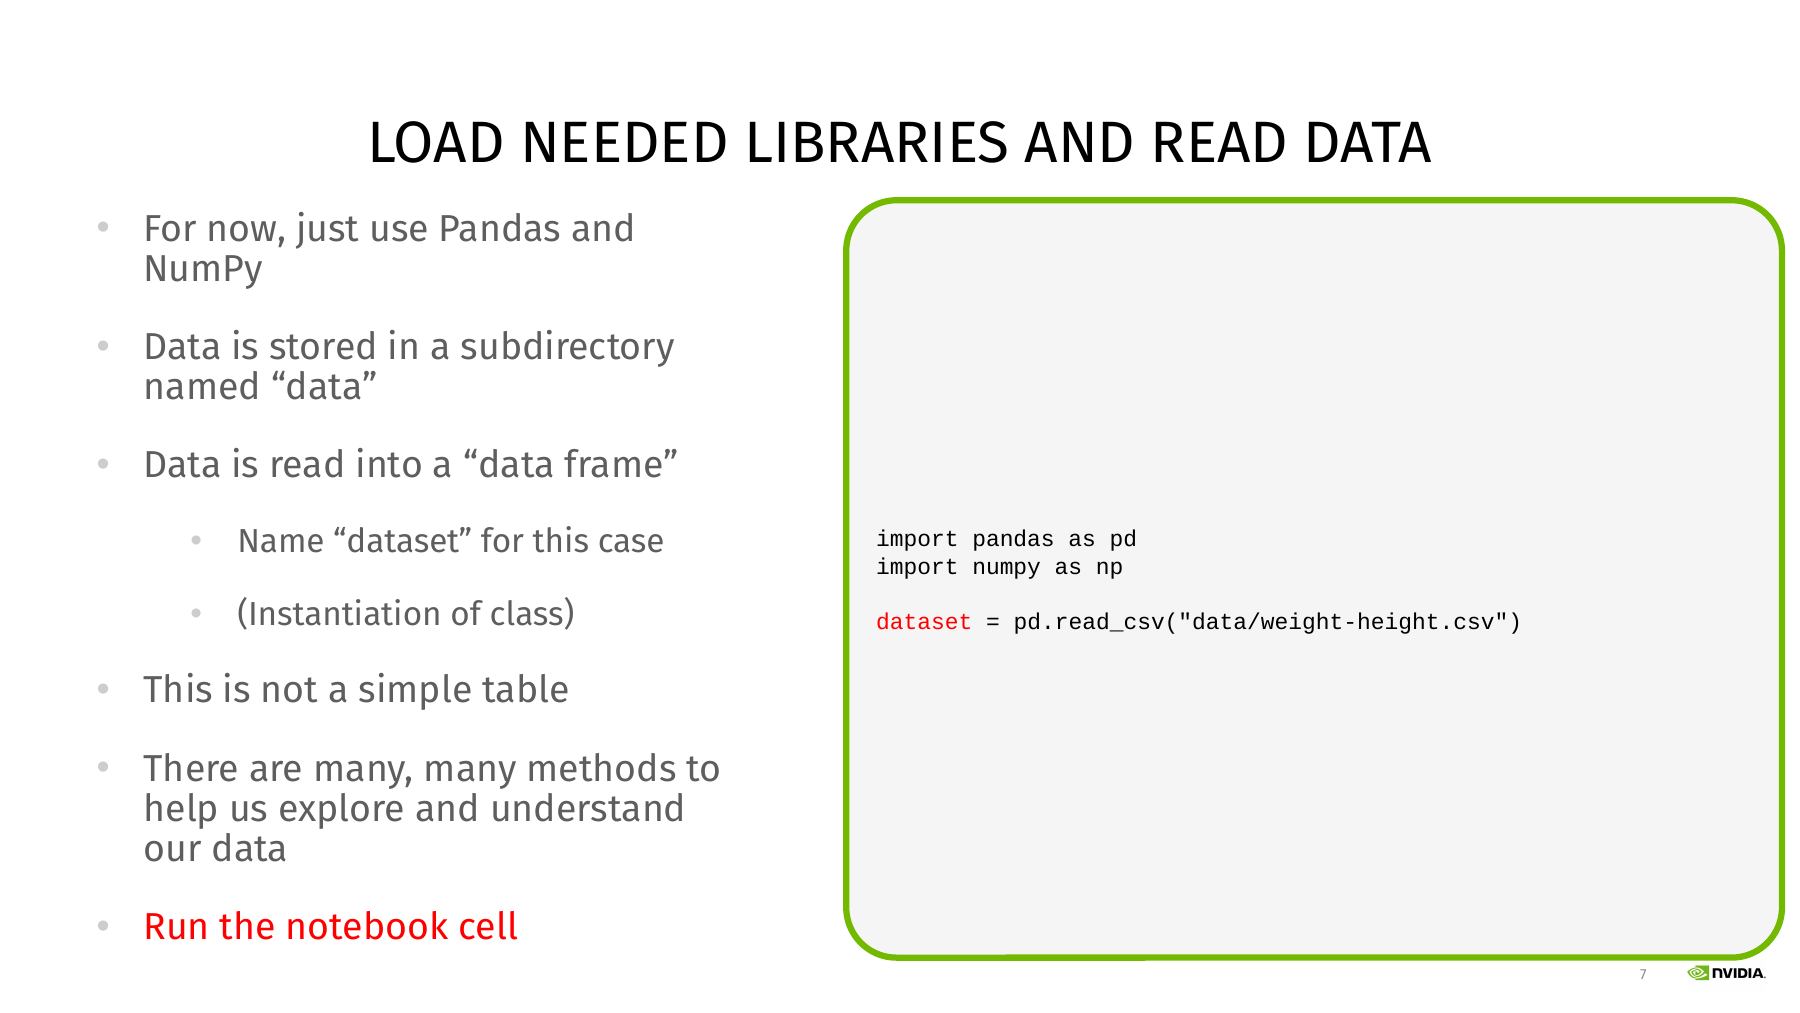

# Load needed libraries and read data
import pandas as pd
import numpy as np

dataset = pd.read_csv("data/weight-height.csv")
For now, just use Pandas and NumPy
Data is stored in a subdirectory named “data”
Data is read into a “data frame”
Name “dataset” for this case
(Instantiation of class)
This is not a simple table
There are many, many methods to help us explore and understand our data
Run the notebook cell